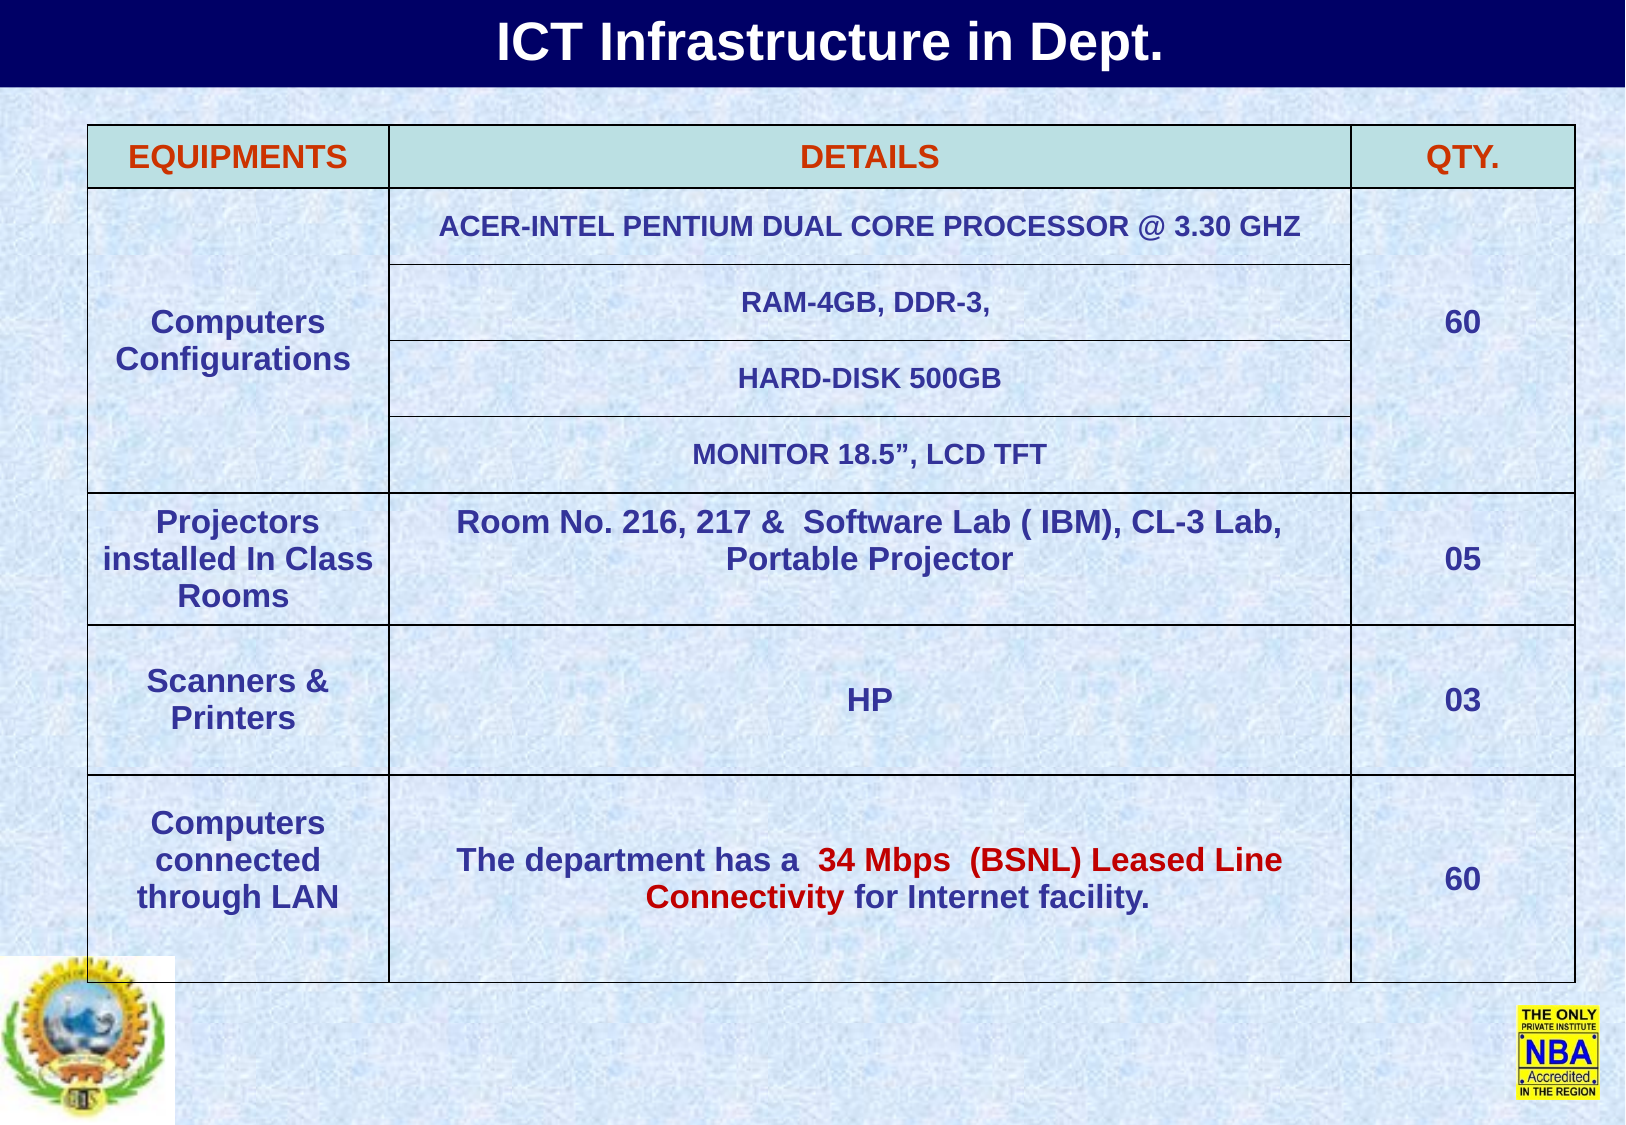

ICT Infrastructure in Dept.
| EQUIPMENTS | DETAILS | QTY. |
| --- | --- | --- |
| Computers Configurations | ACER-INTEL PENTIUM DUAL CORE PROCESSOR @ 3.30 GHZ | 60 |
|  | RAM-4GB, DDR-3, |  |
|  | HARD-DISK 500GB |  |
|  | MONITOR 18.5”, LCD TFT |  |
| Projectors installed In Class Rooms | Room No. 216, 217 & Software Lab ( IBM), CL-3 Lab, Portable Projector | 05 |
| Scanners & Printers | HP | 03 |
| Computers connected through LAN | The department has a 34 Mbps (BSNL) Leased Line Connectivity for Internet facility. | 60 |